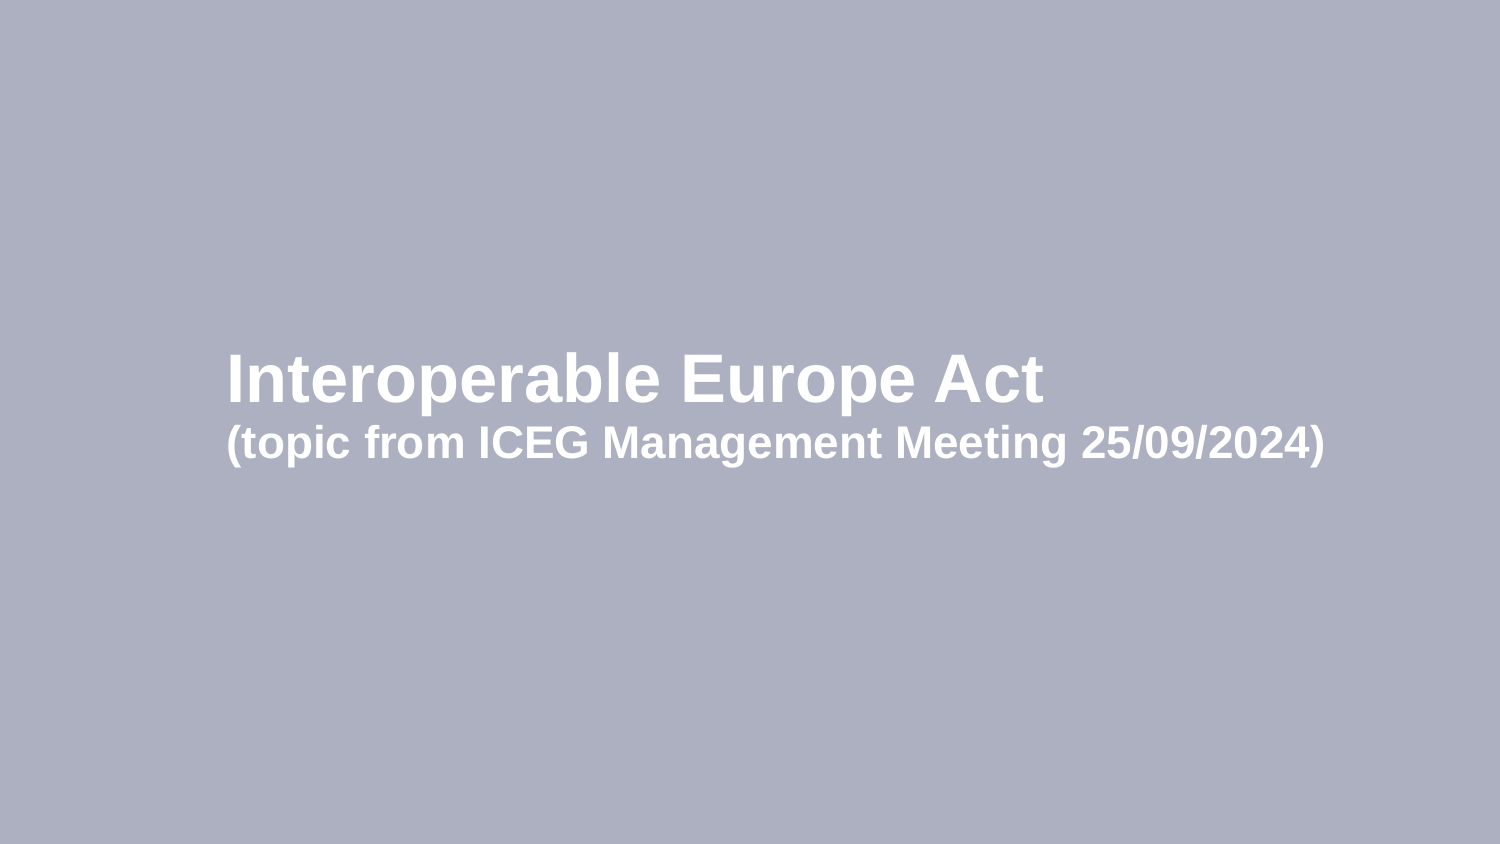

# Interoperable Europe Act (topic from ICEG Management Meeting 25/09/2024)